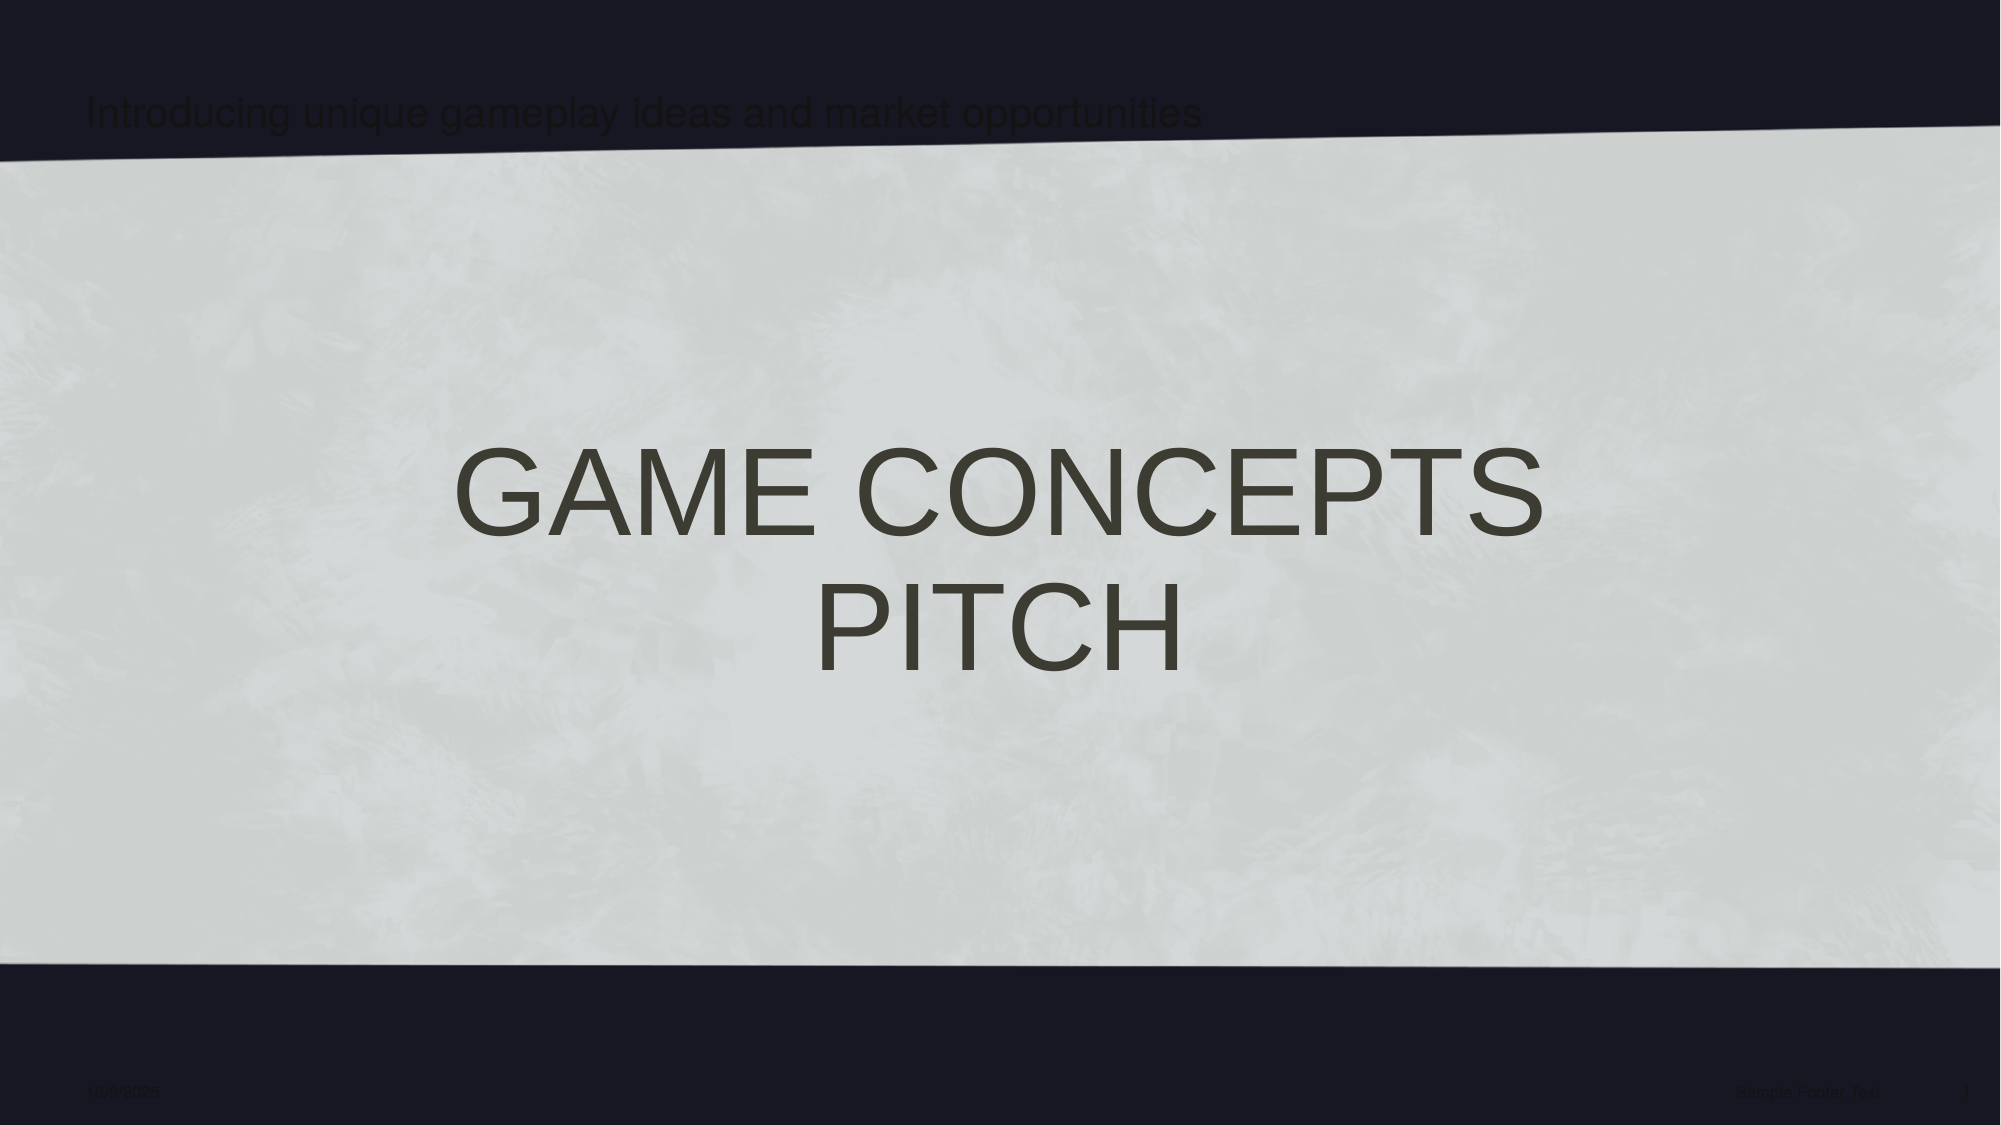

Introducing unique gameplay ideas and market opportunities
# GAME CONCEPTS PITCH
10/9/2025
Sample Footer Text
1